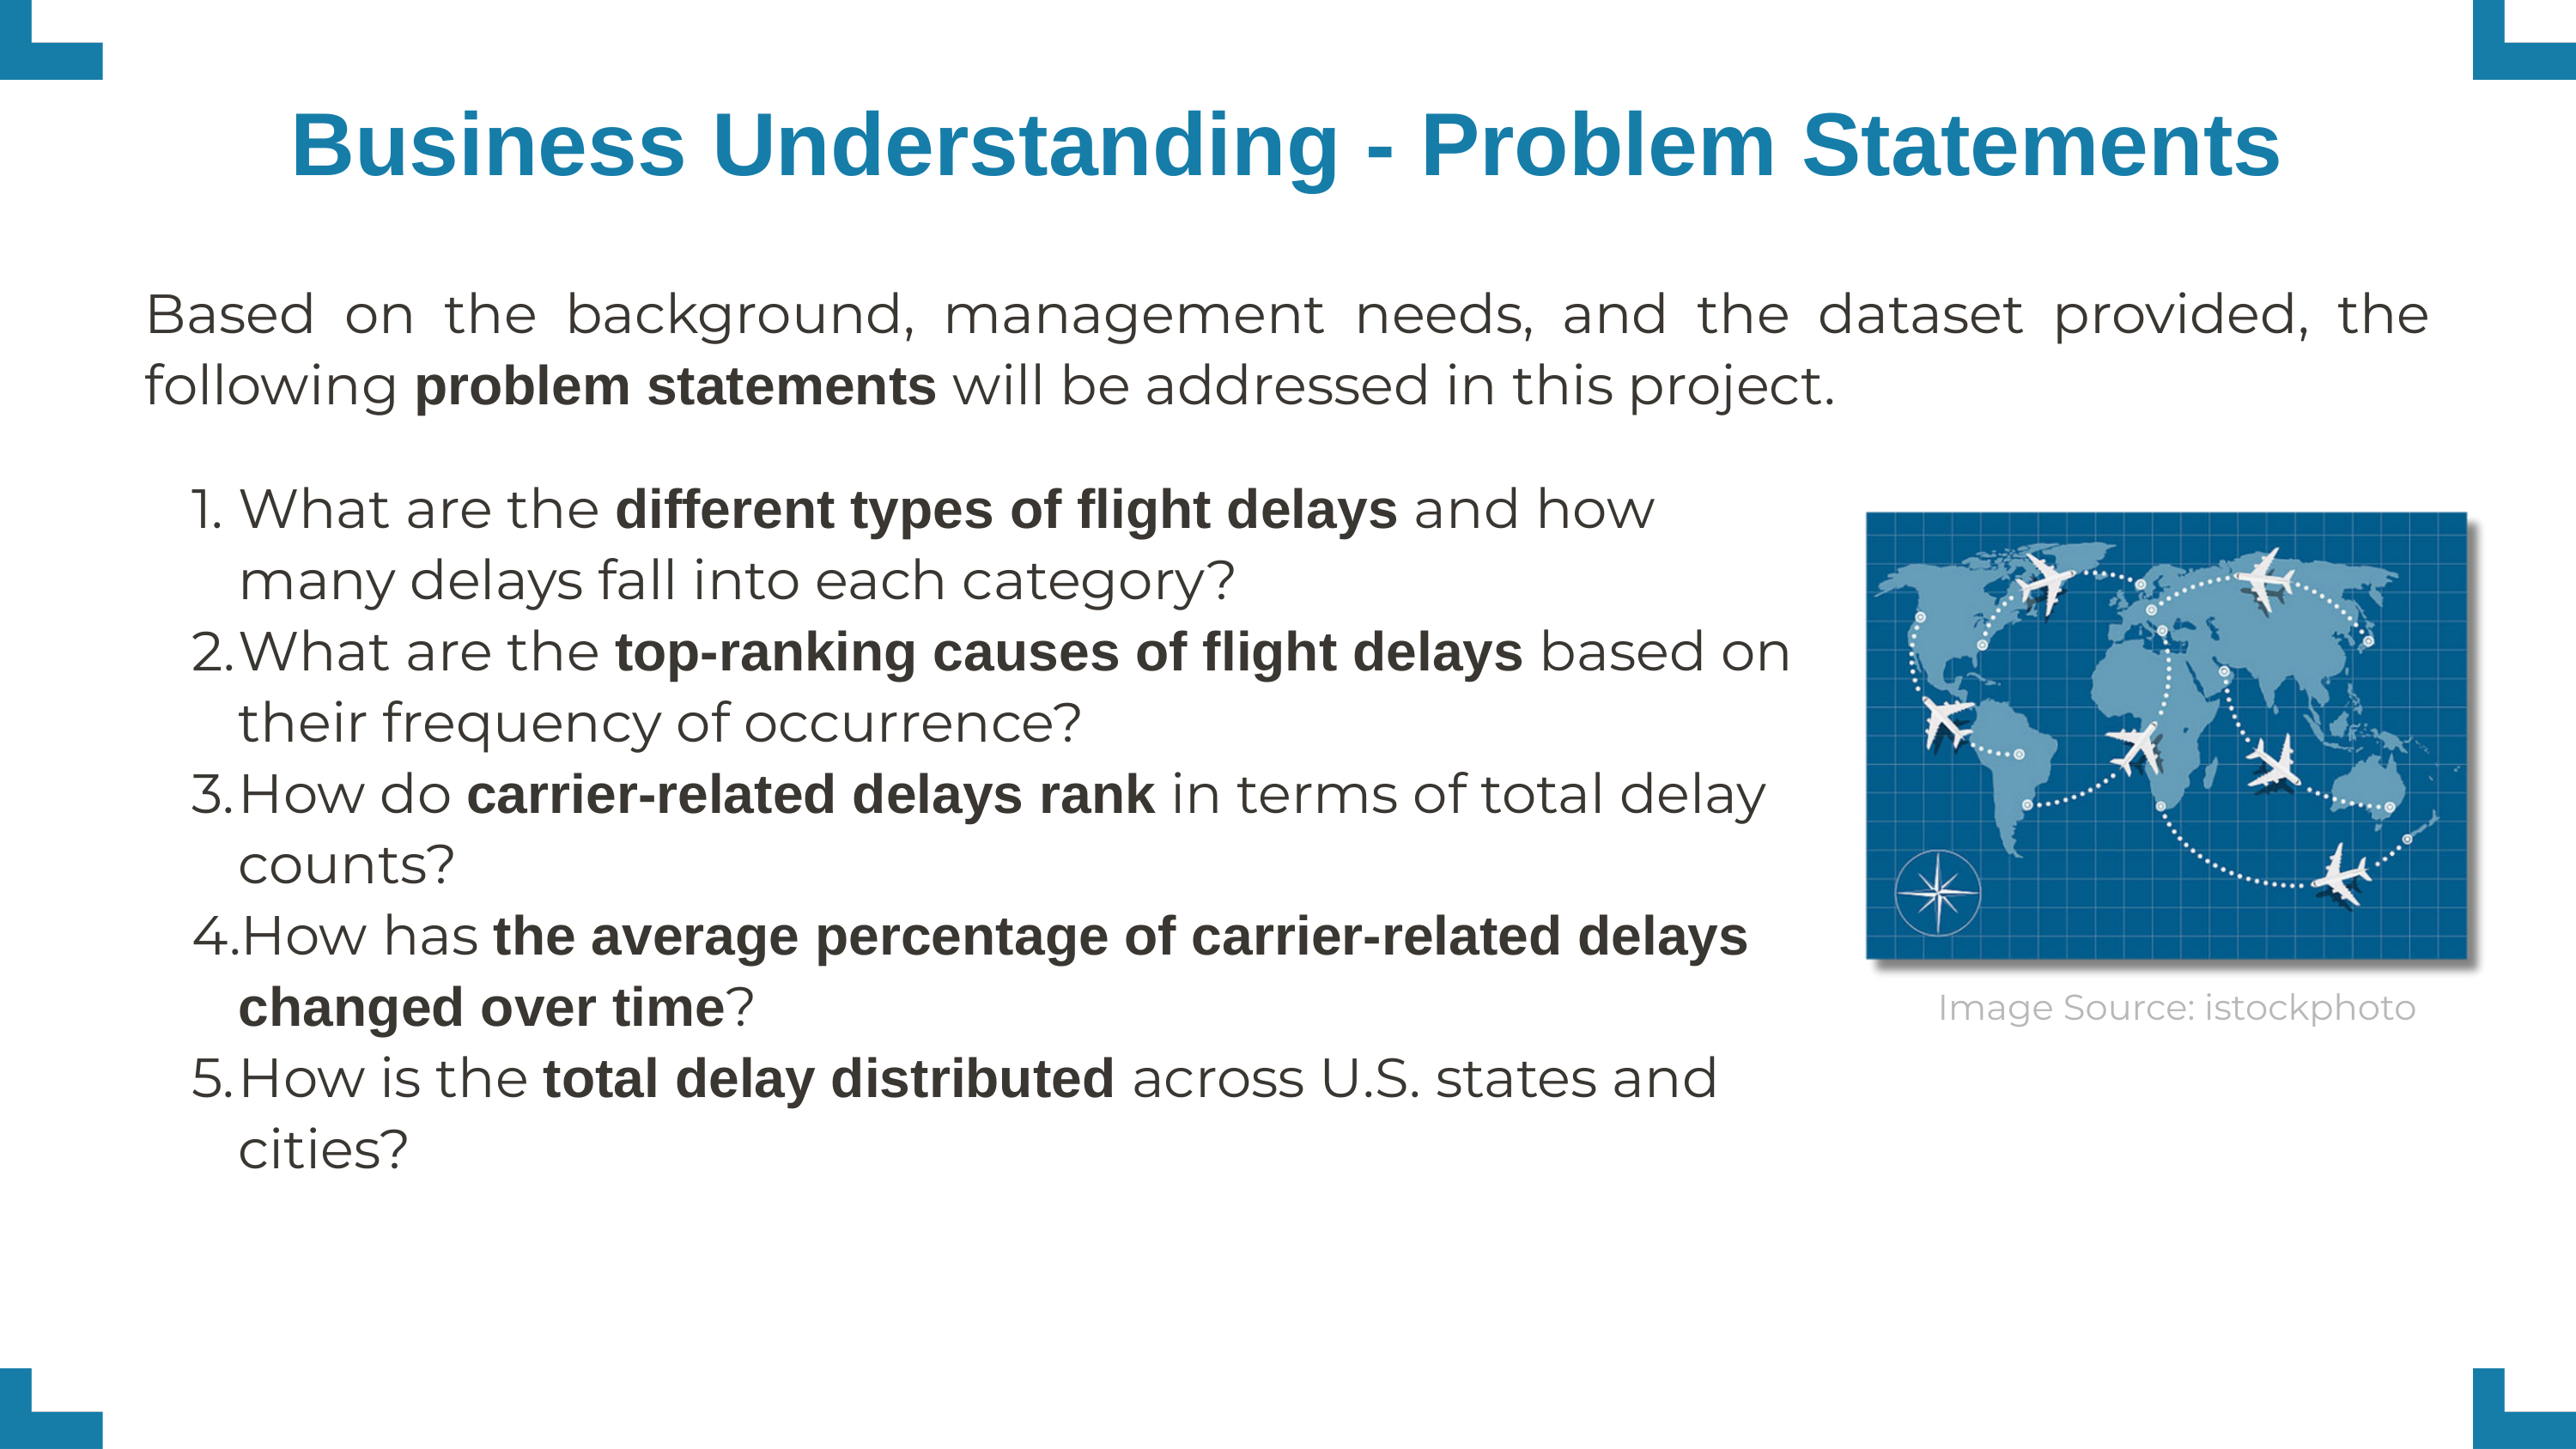

Business Understanding - Problem Statements
Based on the background, management needs, and the dataset provided, the following problem statements will be addressed in this project.
What are the different types of flight delays and how many delays fall into each category?
What are the top-ranking causes of flight delays based on their frequency of occurrence?
How do carrier-related delays rank in terms of total delay counts?
How has the average percentage of carrier-related delays changed over time?
How is the total delay distributed across U.S. states and cities?

Image Source: istockphoto